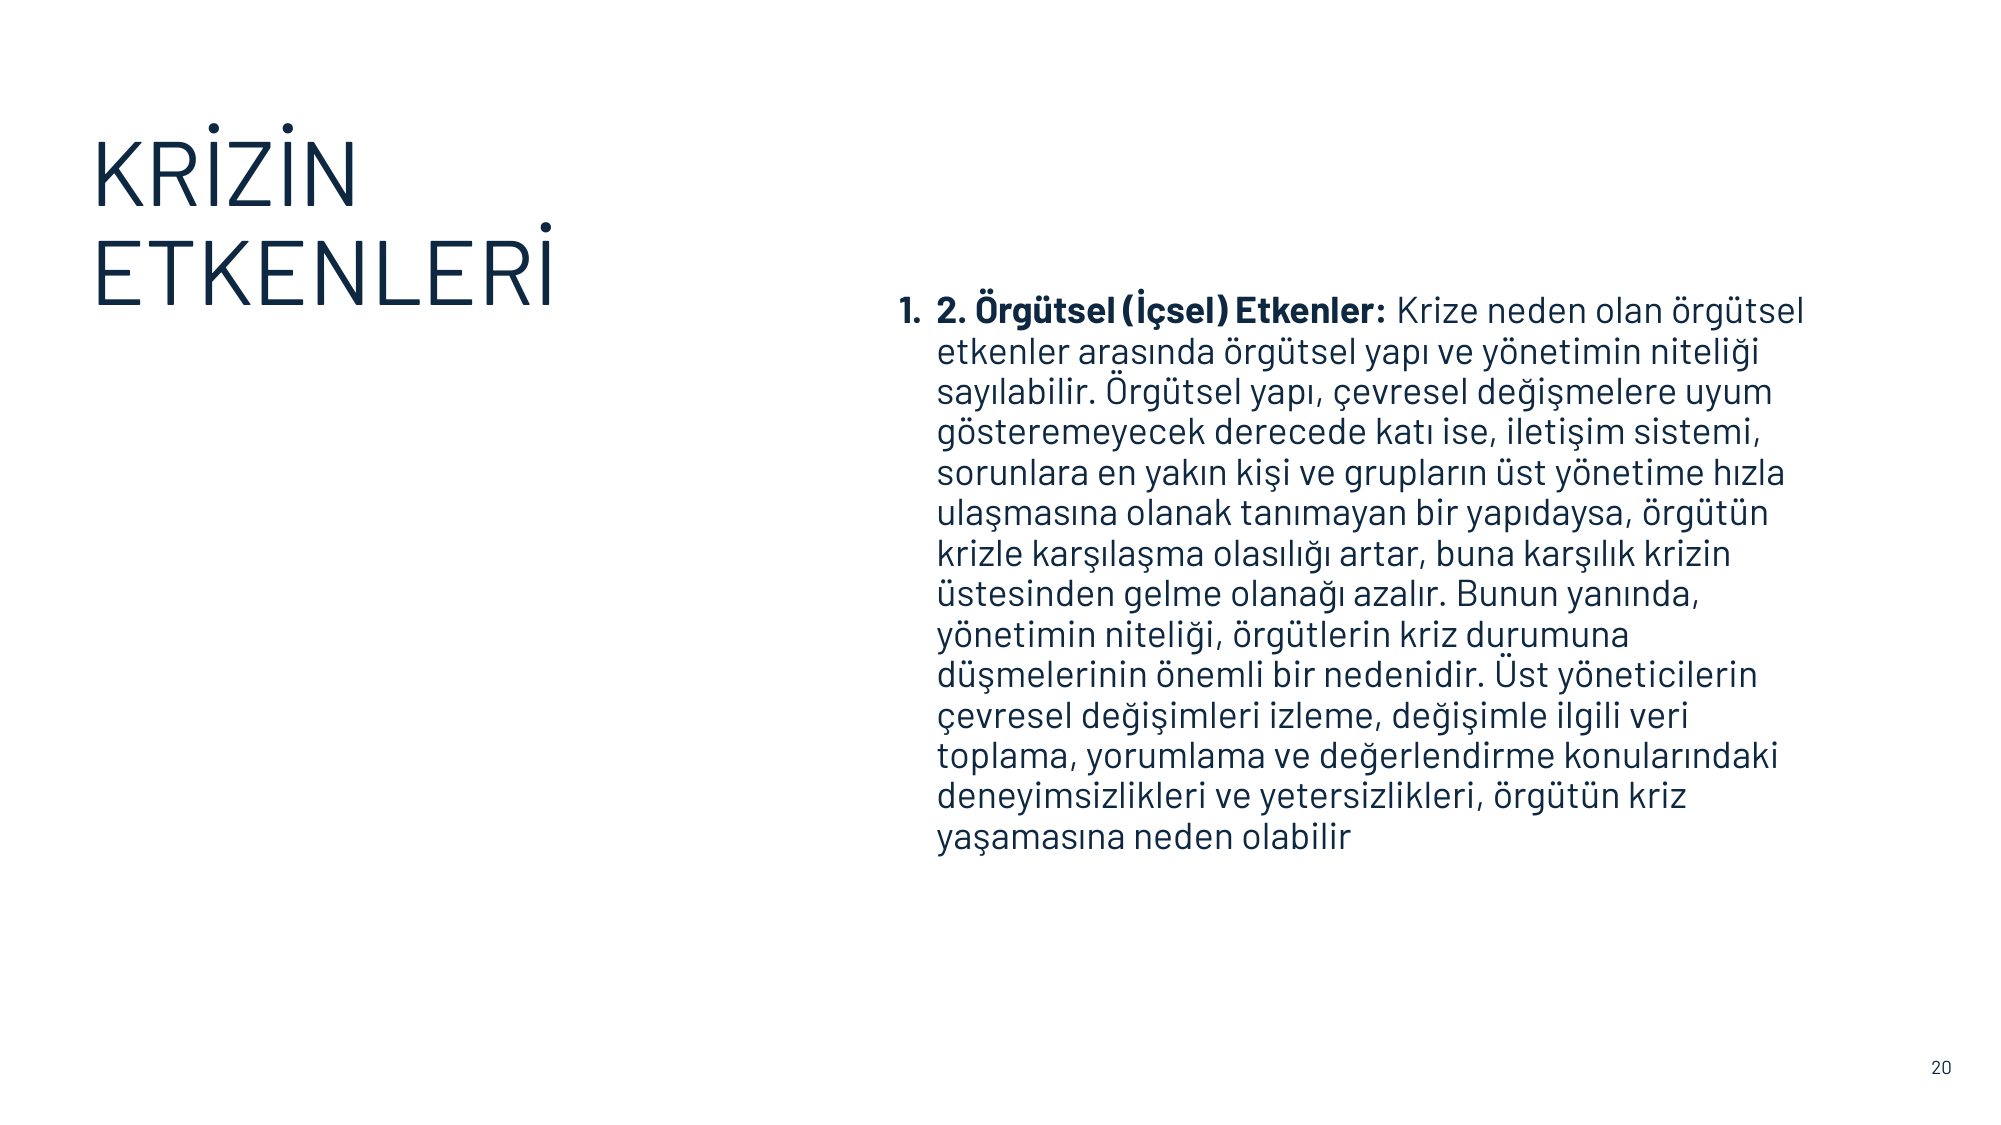

KRİZİN ETKENLERİ
2. Örgütsel (İçsel) Etkenler: Krize neden olan örgütsel etkenler arasında örgütsel yapı ve yönetimin niteliği sayılabilir. Örgütsel yapı, çevresel değişmelere uyum gösteremeyecek derecede katı ise, iletişim sistemi, sorunlara en yakın kişi ve grupların üst yönetime hızla ulaşmasına olanak tanımayan bir yapıdaysa, örgütün krizle karşılaşma olasılığı artar, buna karşılık krizin üstesinden gelme olanağı azalır. Bunun yanında, yönetimin niteliği, örgütlerin kriz durumuna düşmelerinin önemli bir nedenidir. Üst yöneticilerin çevresel değişimleri izleme, değişimle ilgili veri toplama, yorumlama ve değerlendirme konularındaki deneyimsizlikleri ve yetersizlikleri, örgütün kriz yaşamasına neden olabilir
20